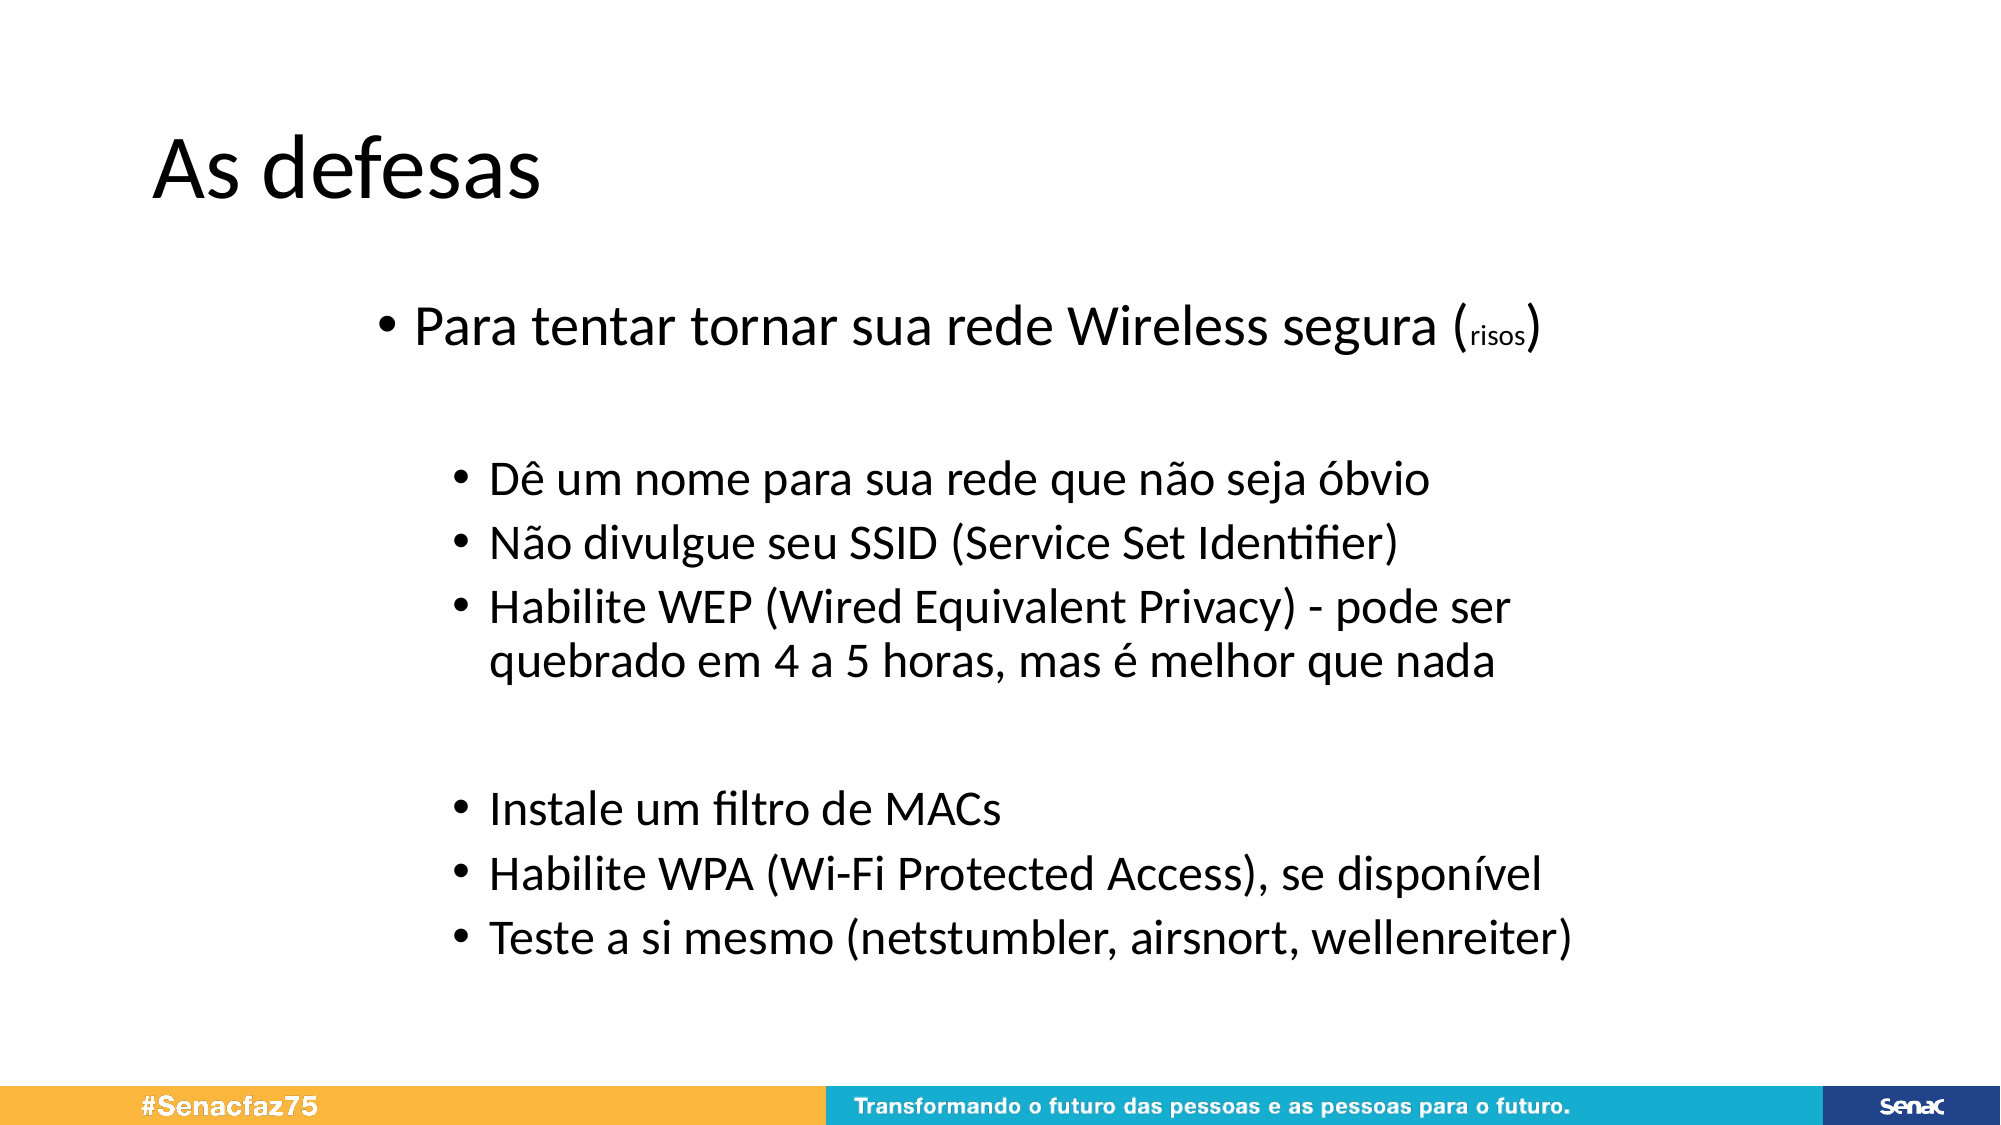

# As defesas
Para tentar tornar sua rede Wireless segura (risos)

Dê um nome para sua rede que não seja óbvio
Não divulgue seu SSID (Service Set Identifier)
Habilite WEP (Wired Equivalent Privacy) - pode ser quebrado em 4 a 5 horas, mas é melhor que nada

Instale um filtro de MACs
Habilite WPA (Wi-Fi Protected Access), se disponível
Teste a si mesmo (netstumbler, airsnort, wellenreiter)